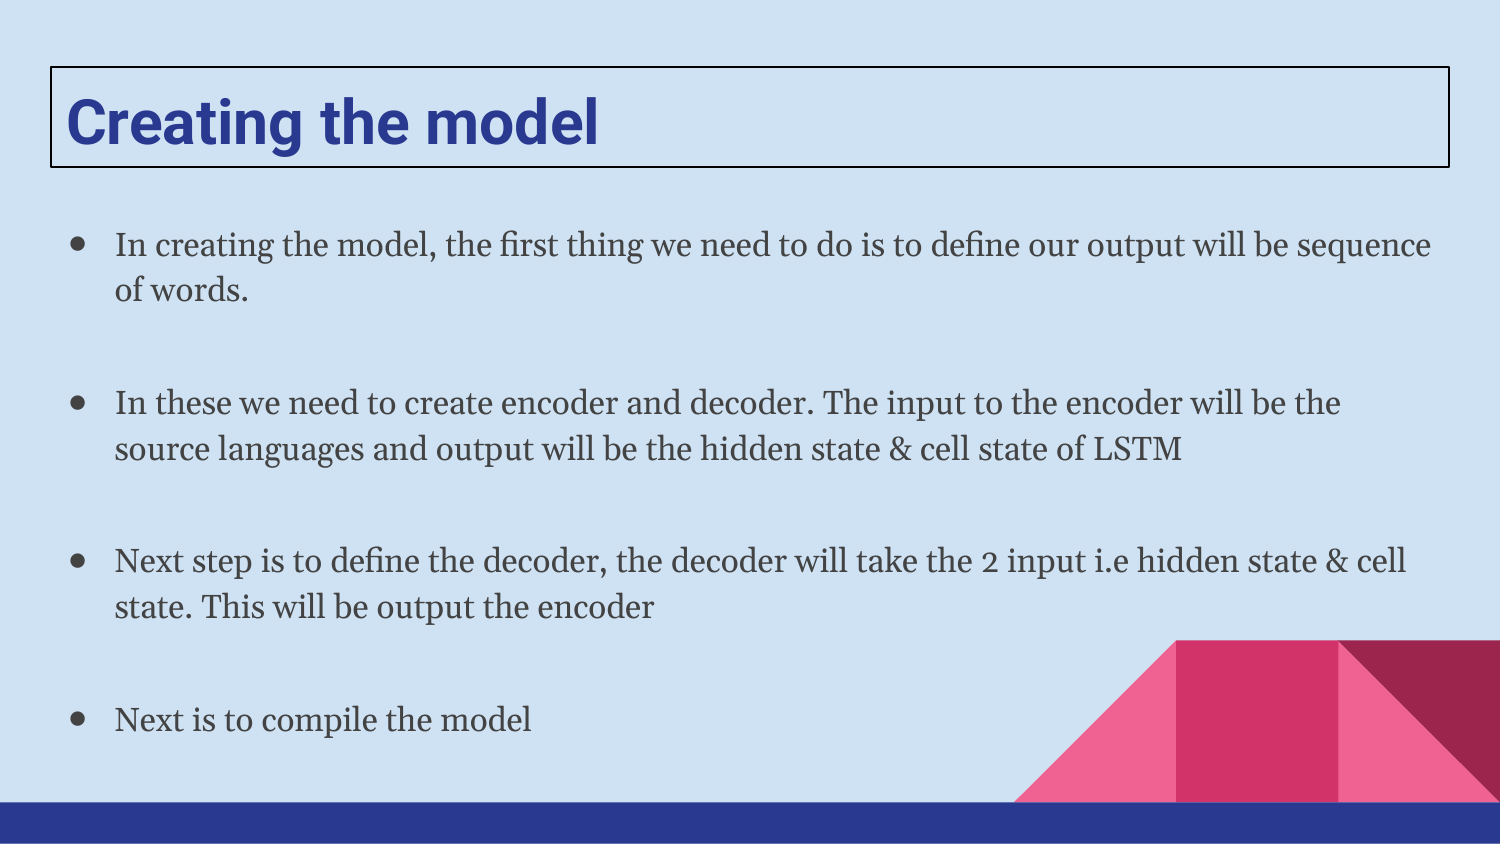

# Creating the model
In creating the model, the first thing we need to do is to define our output will be sequence of words.
In these we need to create encoder and decoder. The input to the encoder will be the source languages and output will be the hidden state & cell state of LSTM
Next step is to define the decoder, the decoder will take the 2 input i.e hidden state & cell state. This will be output the encoder
Next is to compile the model